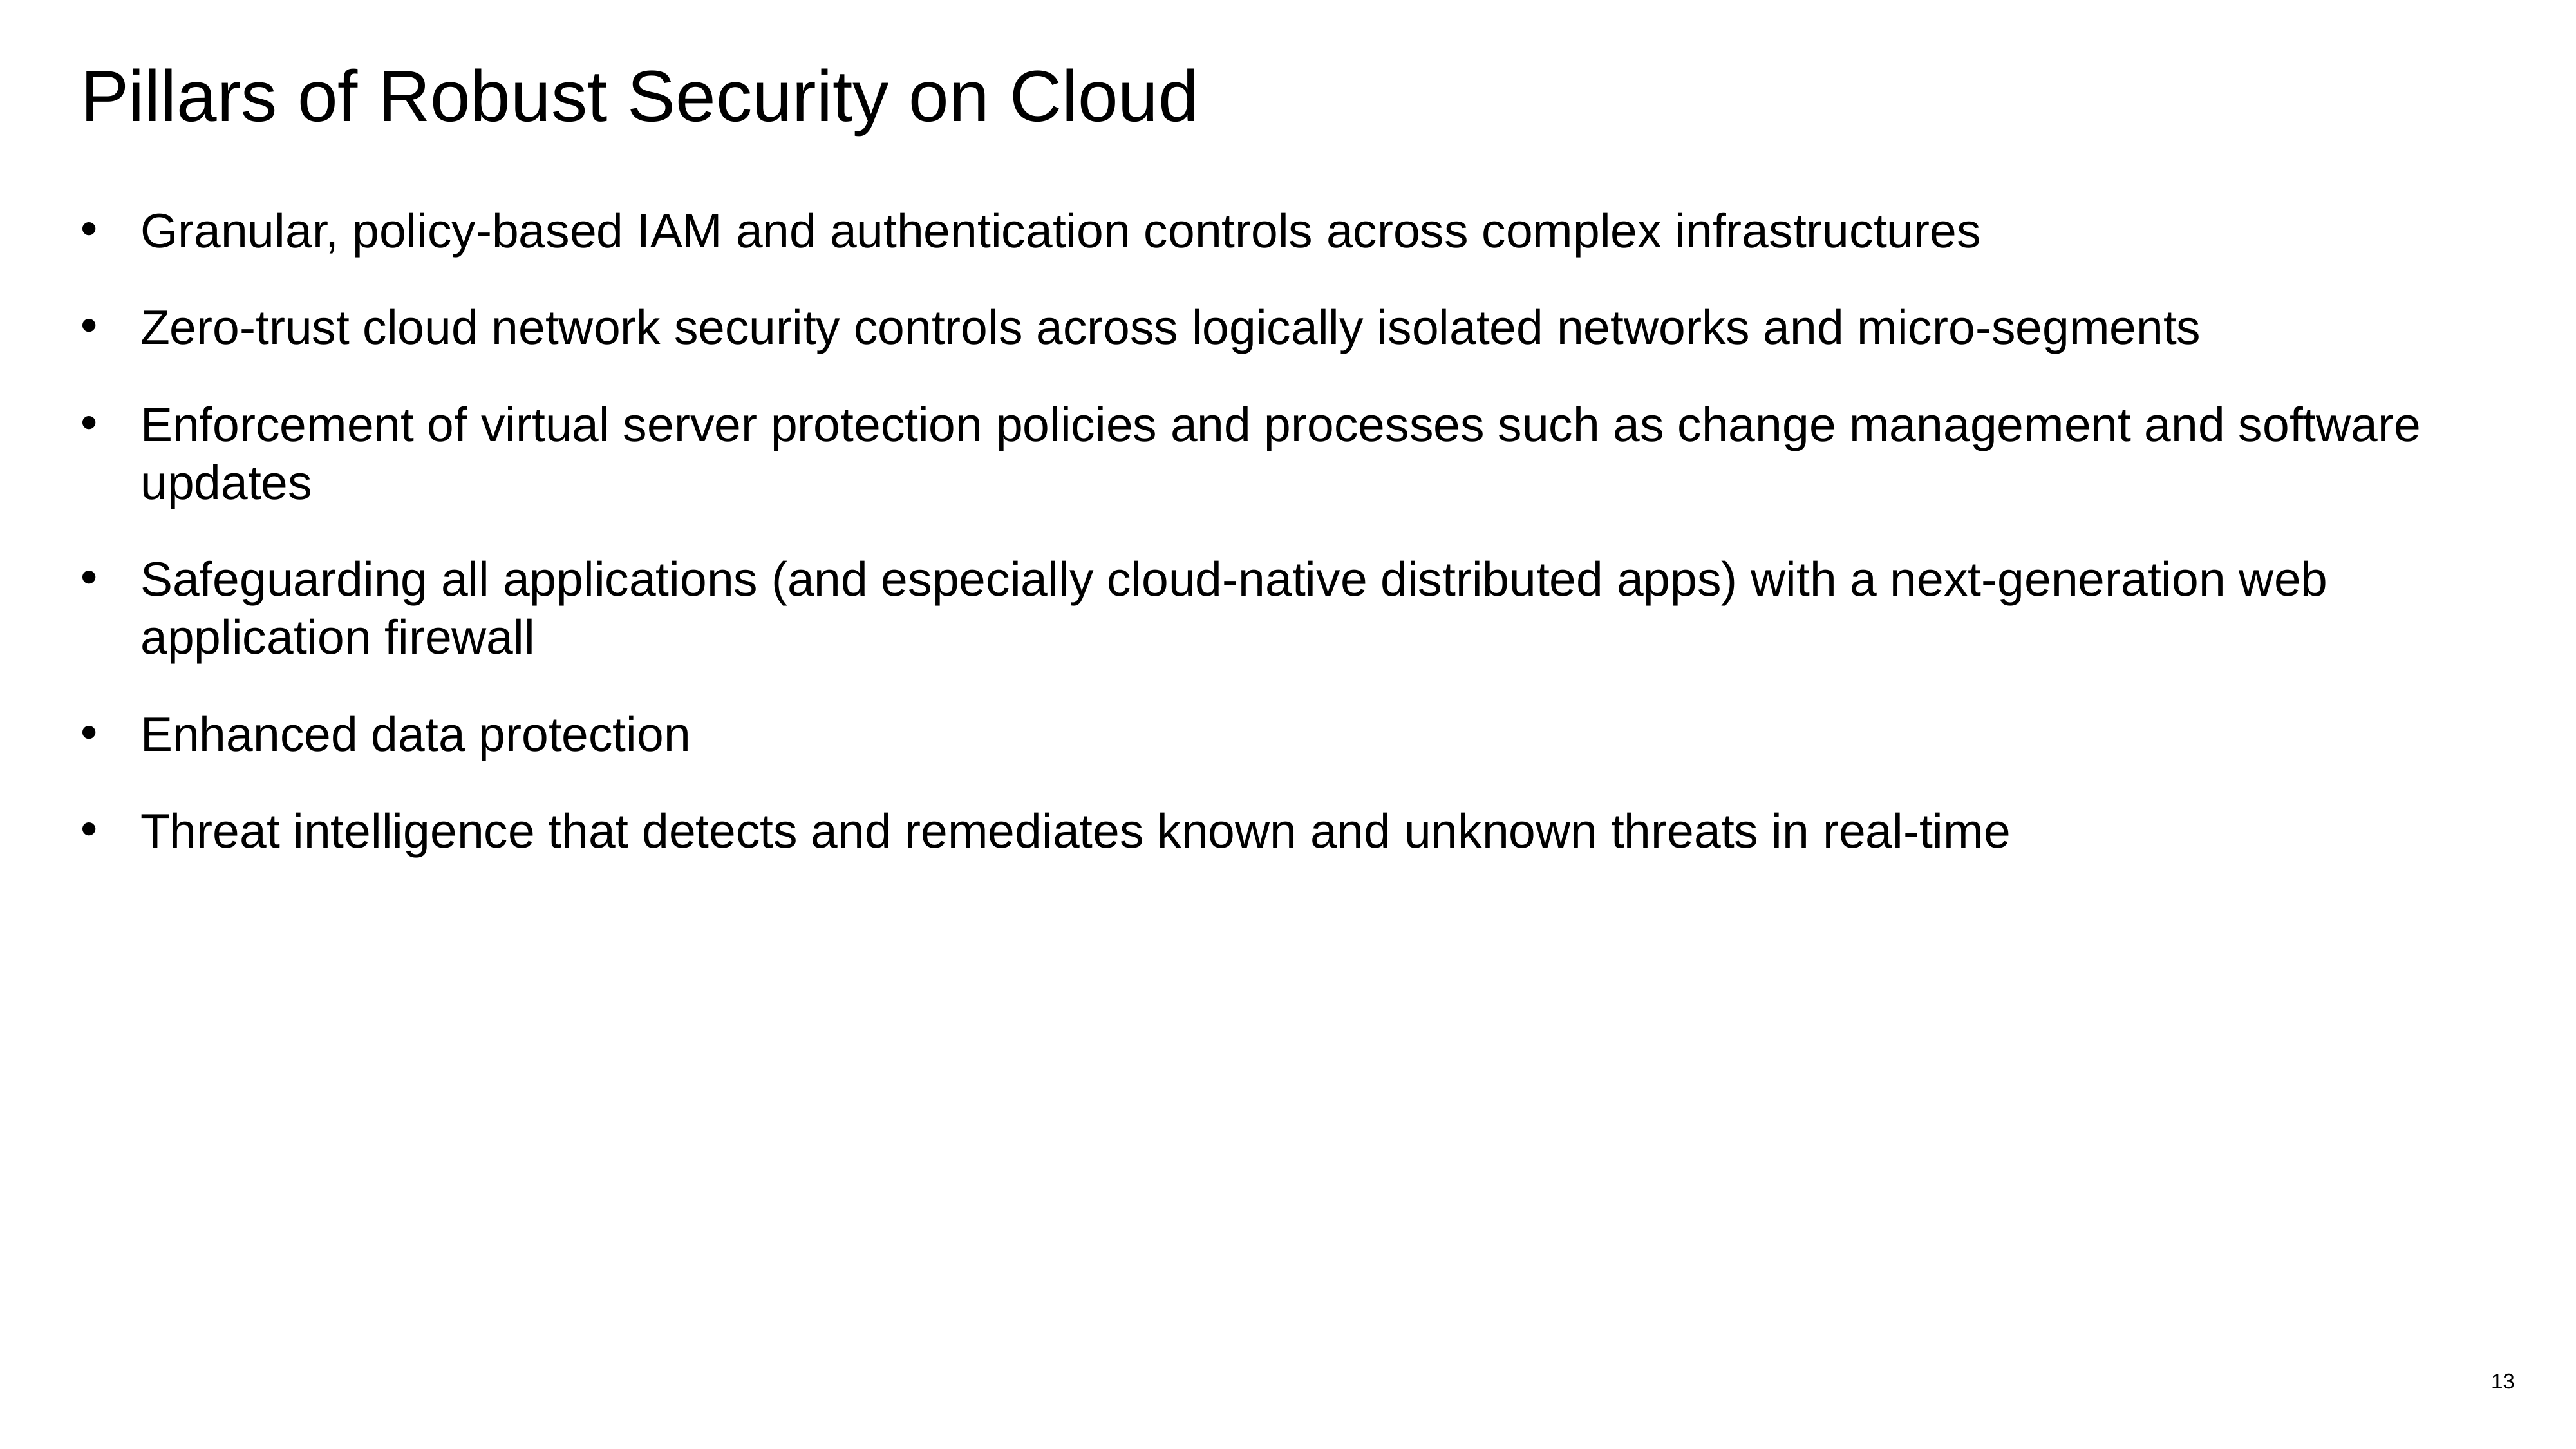

# Pillars of Robust Security on Cloud
Granular, policy-based IAM and authentication controls across complex infrastructures
Zero-trust cloud network security controls across logically isolated networks and micro-segments
Enforcement of virtual server protection policies and processes such as change management and software updates
Safeguarding all applications (and especially cloud-native distributed apps) with a next-generation web application firewall
Enhanced data protection
Threat intelligence that detects and remediates known and unknown threats in real-time
13